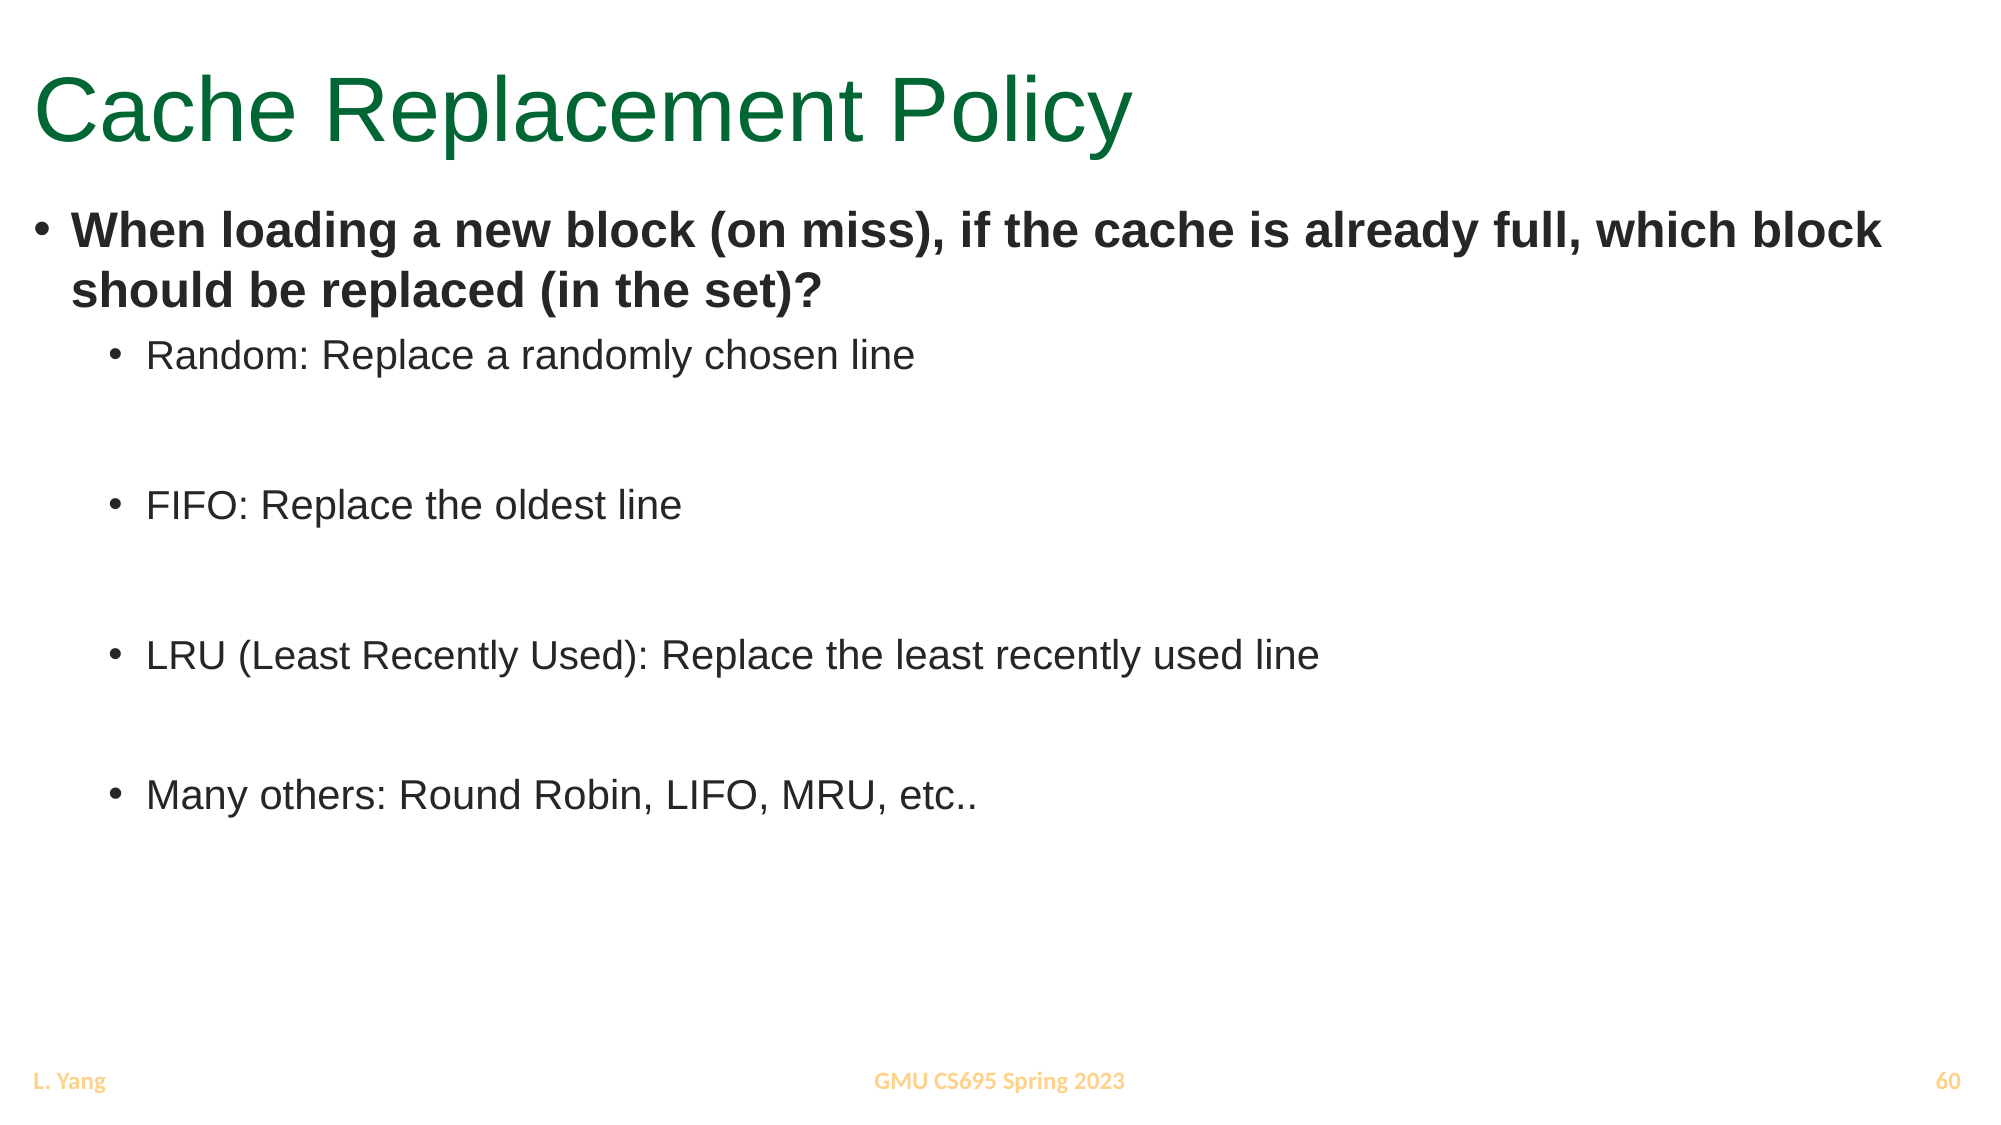

# Cache Replacement Policy
When loading a new block (on miss), if the cache is already full, which block should be replaced (in the set)?
Random: Replace a randomly chosen line

FIFO: Replace the oldest line

LRU (Least Recently Used): Replace the least recently used line

Many others: Round Robin, LIFO, MRU, etc..

60
GMU CS695 Spring 2023
L. Yang